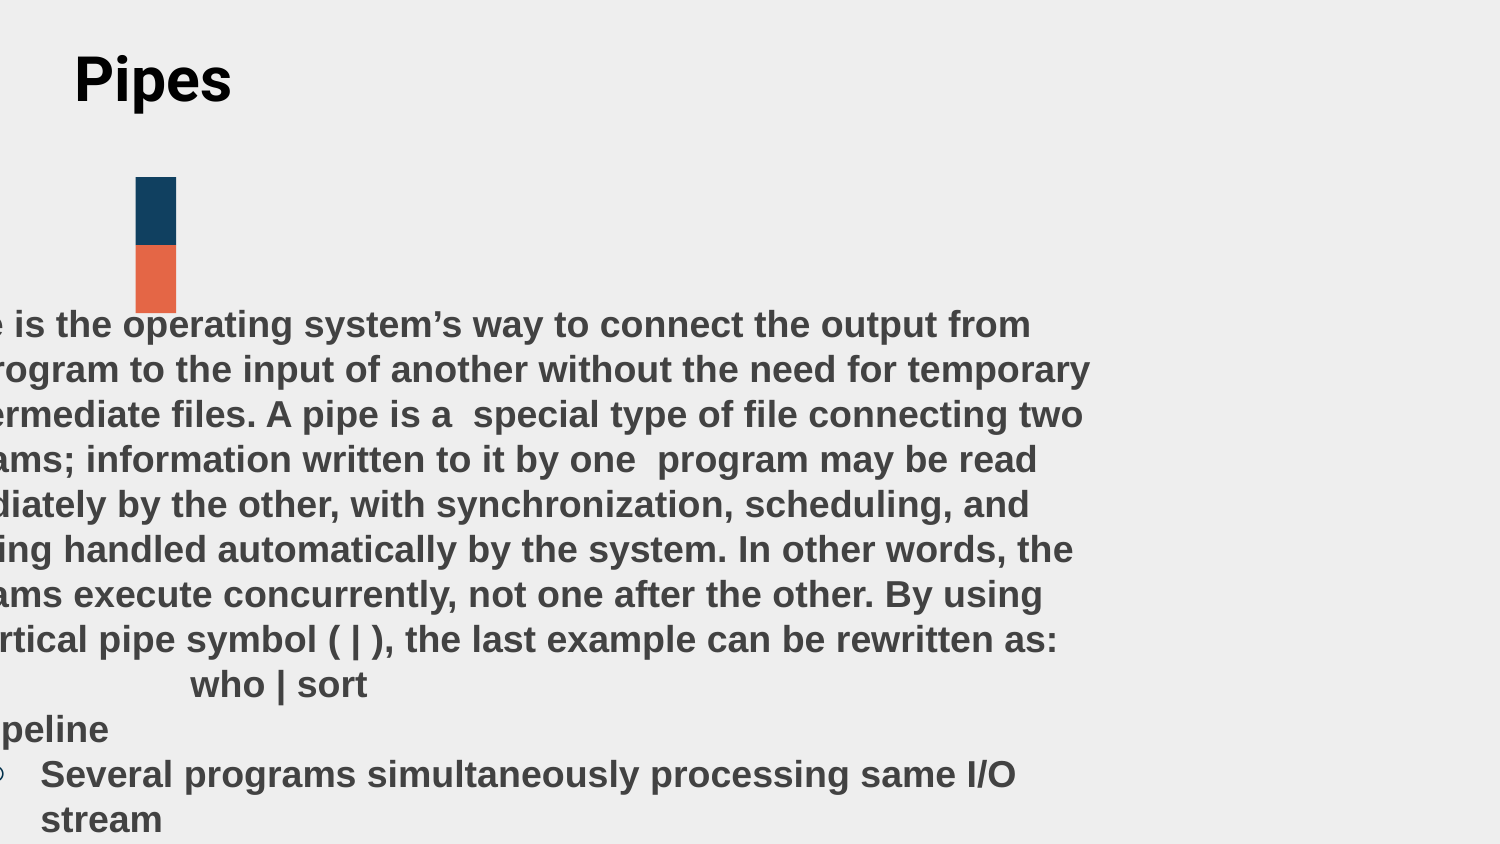

Pipes
# A pipe is the operating system’s way to connect the output from one program to the input of another without the need for temporary or intermediate files. A pipe is a  special type of file connecting two programs; information written to it by one  program may be read immediately by the other, with synchronization, scheduling, and buffering handled automatically by the system. In other words, the programs execute concurrently, not one after the other. By using the vertical pipe symbol ( | ), the last example can be rewritten as:
who | sort
Pipeline
Several programs simultaneously processing same I/O stream
Example: who | sort | lpr